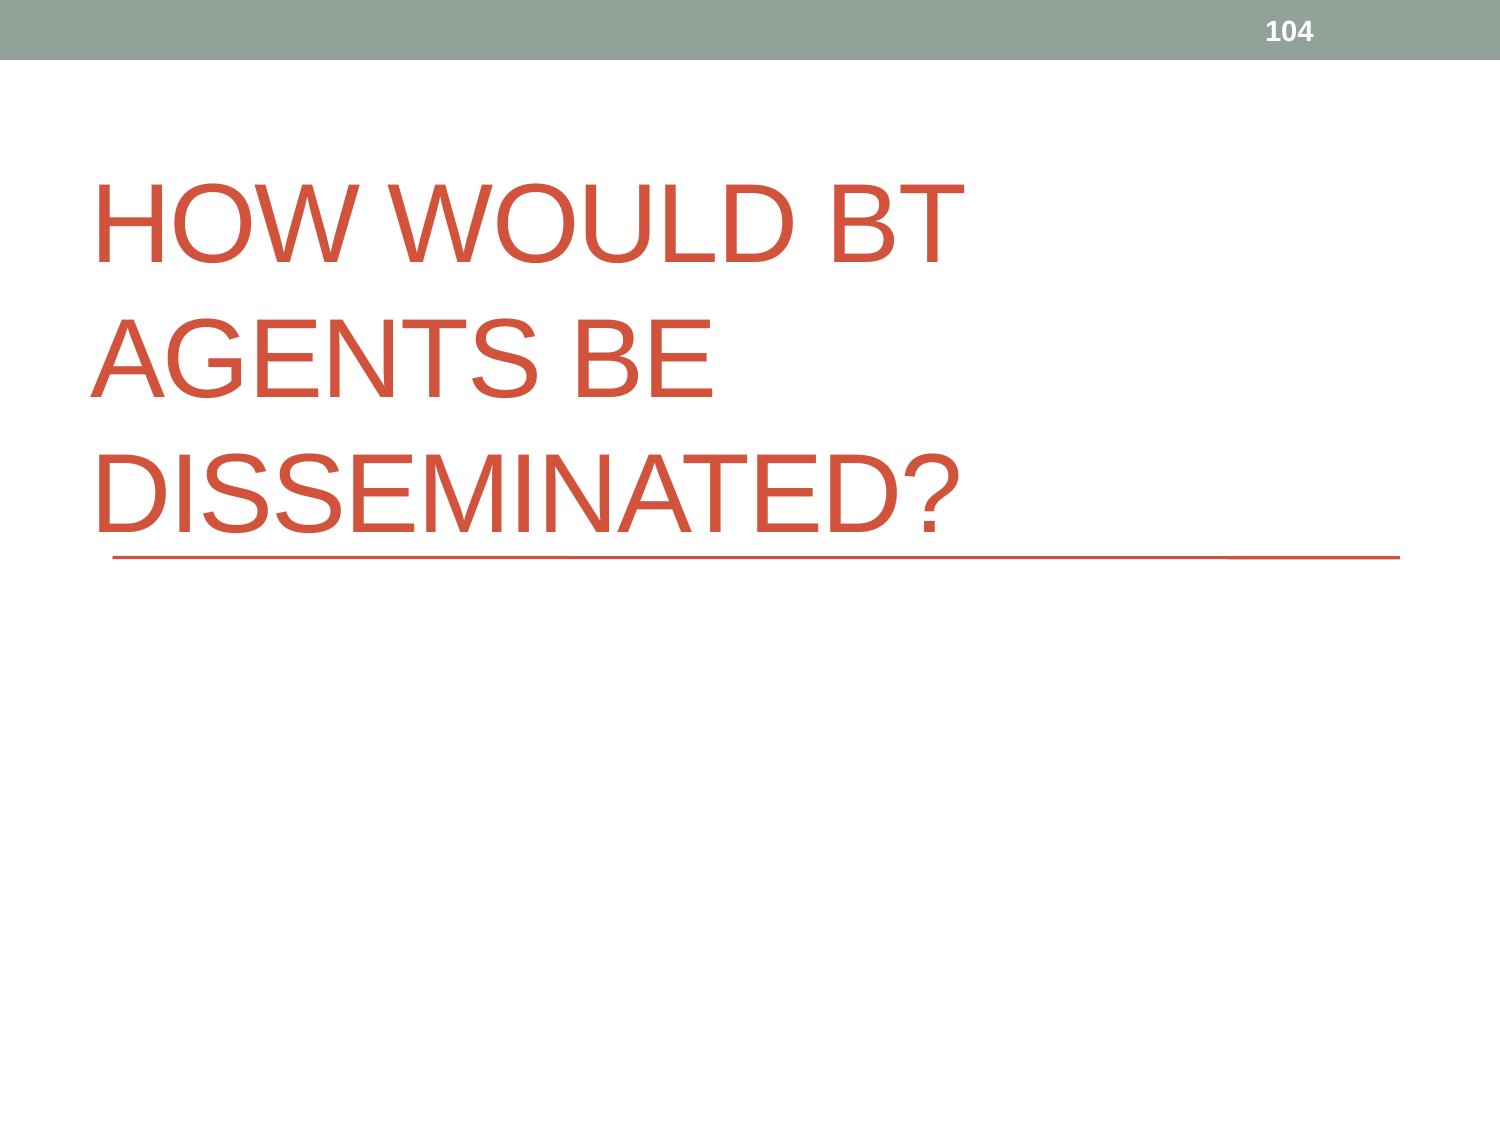

104
# How would BT agents be disseminated?